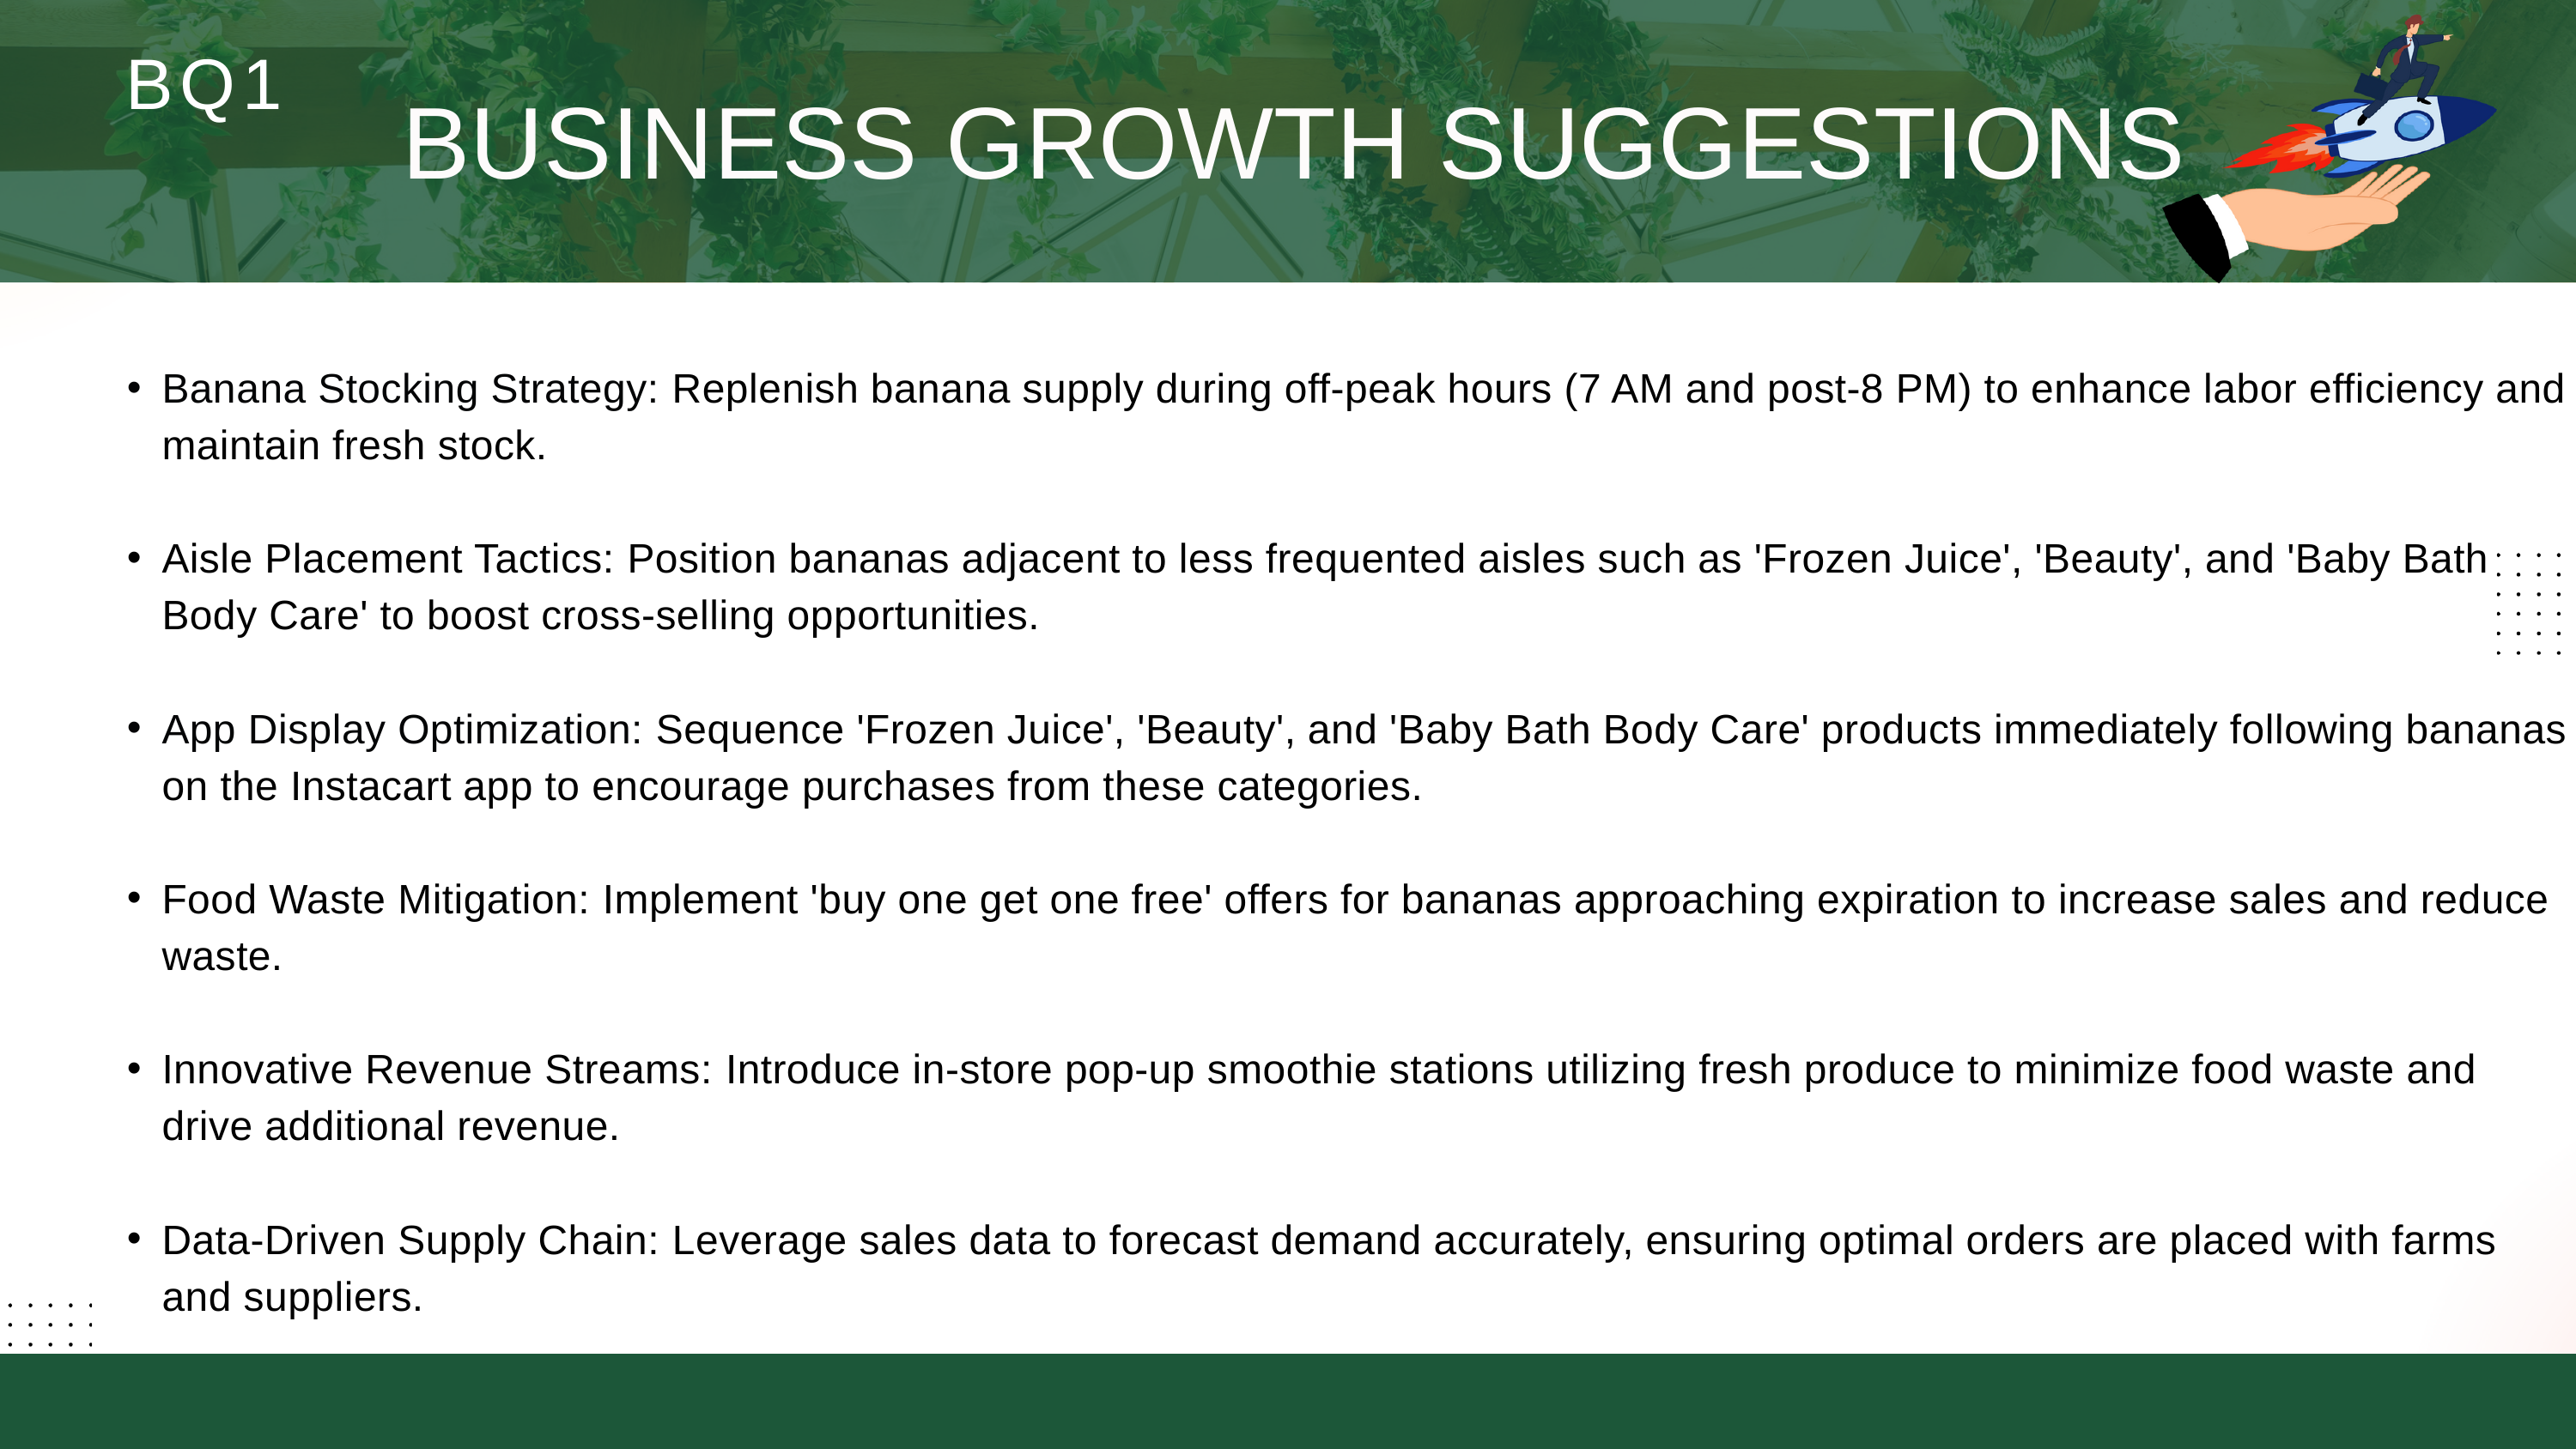

BQ1
BUSINESS GROWTH SUGGESTIONS
Banana Stocking Strategy: Replenish banana supply during off-peak hours (7 AM and post-8 PM) to enhance labor efficiency and maintain fresh stock.

Aisle Placement Tactics: Position bananas adjacent to less frequented aisles such as 'Frozen Juice', 'Beauty', and 'Baby Bath Body Care' to boost cross-selling opportunities.

App Display Optimization: Sequence 'Frozen Juice', 'Beauty', and 'Baby Bath Body Care' products immediately following bananas on the Instacart app to encourage purchases from these categories.

Food Waste Mitigation: Implement 'buy one get one free' offers for bananas approaching expiration to increase sales and reduce waste.

Innovative Revenue Streams: Introduce in-store pop-up smoothie stations utilizing fresh produce to minimize food waste and drive additional revenue.

Data-Driven Supply Chain: Leverage sales data to forecast demand accurately, ensuring optimal orders are placed with farms and suppliers.